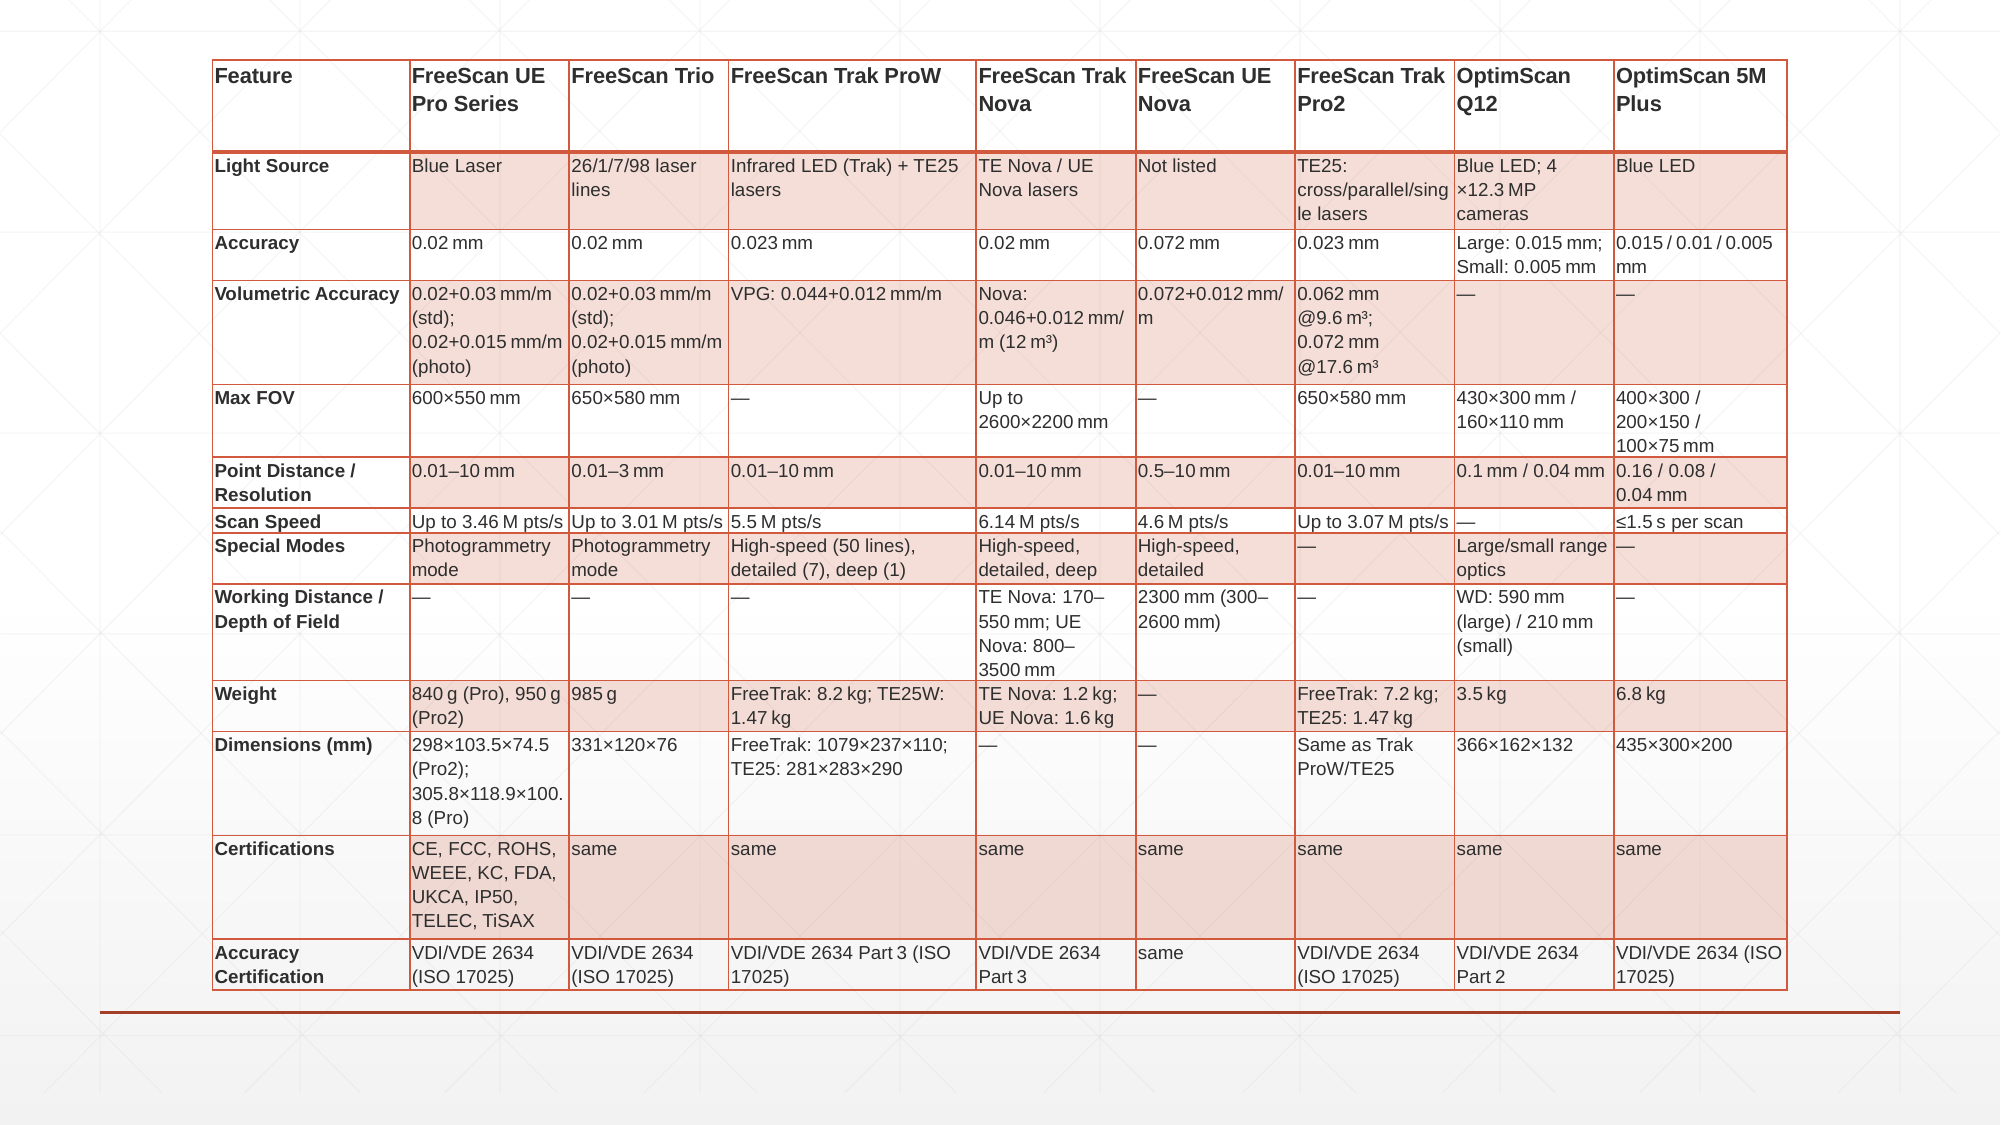

| Feature | FreeScan UE Pro Series | FreeScan Trio | FreeScan Trak ProW | FreeScan Trak Nova | FreeScan UE Nova | FreeScan Trak Pro2 | OptimScan Q12 | OptimScan 5M Plus |
| --- | --- | --- | --- | --- | --- | --- | --- | --- |
| Light Source | Blue Laser | 26/1/7/98 laser lines | Infrared LED (Trak) + TE25 lasers | TE Nova / UE Nova lasers | Not listed | TE25: cross/parallel/single lasers | Blue LED; 4 ×12.3 MP cameras | Blue LED |
| Accuracy | 0.02 mm | 0.02 mm | 0.023 mm | 0.02 mm | 0.072 mm | 0.023 mm | Large: 0.015 mm; Small: 0.005 mm | 0.015 / 0.01 / 0.005 mm |
| Volumetric Accuracy | 0.02+0.03 mm/m (std); 0.02+0.015 mm/m (photo) | 0.02+0.03 mm/m (std); 0.02+0.015 mm/m (photo) | VPG: 0.044+0.012 mm/m | Nova: 0.046+0.012 mm/m (12 m³) | 0.072+0.012 mm/m | 0.062 mm @9.6 m³; 0.072 mm @17.6 m³ | — | — |
| Max FOV | 600×550 mm | 650×580 mm | — | Up to 2600×2200 mm | — | 650×580 mm | 430×300 mm / 160×110 mm | 400×300 / 200×150 / 100×75 mm |
| Point Distance / Resolution | 0.01–10 mm | 0.01–3 mm | 0.01–10 mm | 0.01–10 mm | 0.5–10 mm | 0.01–10 mm | 0.1 mm / 0.04 mm | 0.16 / 0.08 / 0.04 mm |
| Scan Speed | Up to 3.46 M pts/s | Up to 3.01 M pts/s | 5.5 M pts/s | 6.14 M pts/s | 4.6 M pts/s | Up to 3.07 M pts/s | — | ≤1.5 s per scan |
| Special Modes | Photogrammetry mode | Photogrammetry mode | High-speed (50 lines), detailed (7), deep (1) | High-speed, detailed, deep | High-speed, detailed | — | Large/small range optics | — |
| Working Distance / Depth of Field | — | — | — | TE Nova: 170–550 mm; UE Nova: 800–3500 mm | 2300 mm (300–2600 mm) | — | WD: 590 mm (large) / 210 mm (small) | — |
| Weight | 840 g (Pro), 950 g (Pro2) | 985 g | FreeTrak: 8.2 kg; TE25W: 1.47 kg | TE Nova: 1.2 kg; UE Nova: 1.6 kg | — | FreeTrak: 7.2 kg; TE25: 1.47 kg | 3.5 kg | 6.8 kg |
| Dimensions (mm) | 298×103.5×74.5 (Pro2); 305.8×118.9×100.8 (Pro) | 331×120×76 | FreeTrak: 1079×237×110; TE25: 281×283×290 | — | — | Same as Trak ProW/TE25 | 366×162×132 | 435×300×200 |
| Certifications | CE, FCC, ROHS, WEEE, KC, FDA, UKCA, IP50, TELEC, TiSAX | same | same | same | same | same | same | same |
| Accuracy Certification | VDI/VDE 2634 (ISO 17025) | VDI/VDE 2634 (ISO 17025) | VDI/VDE 2634 Part 3 (ISO 17025) | VDI/VDE 2634 Part 3 | same | VDI/VDE 2634 (ISO 17025) | VDI/VDE 2634 Part 2 | VDI/VDE 2634 (ISO 17025) |